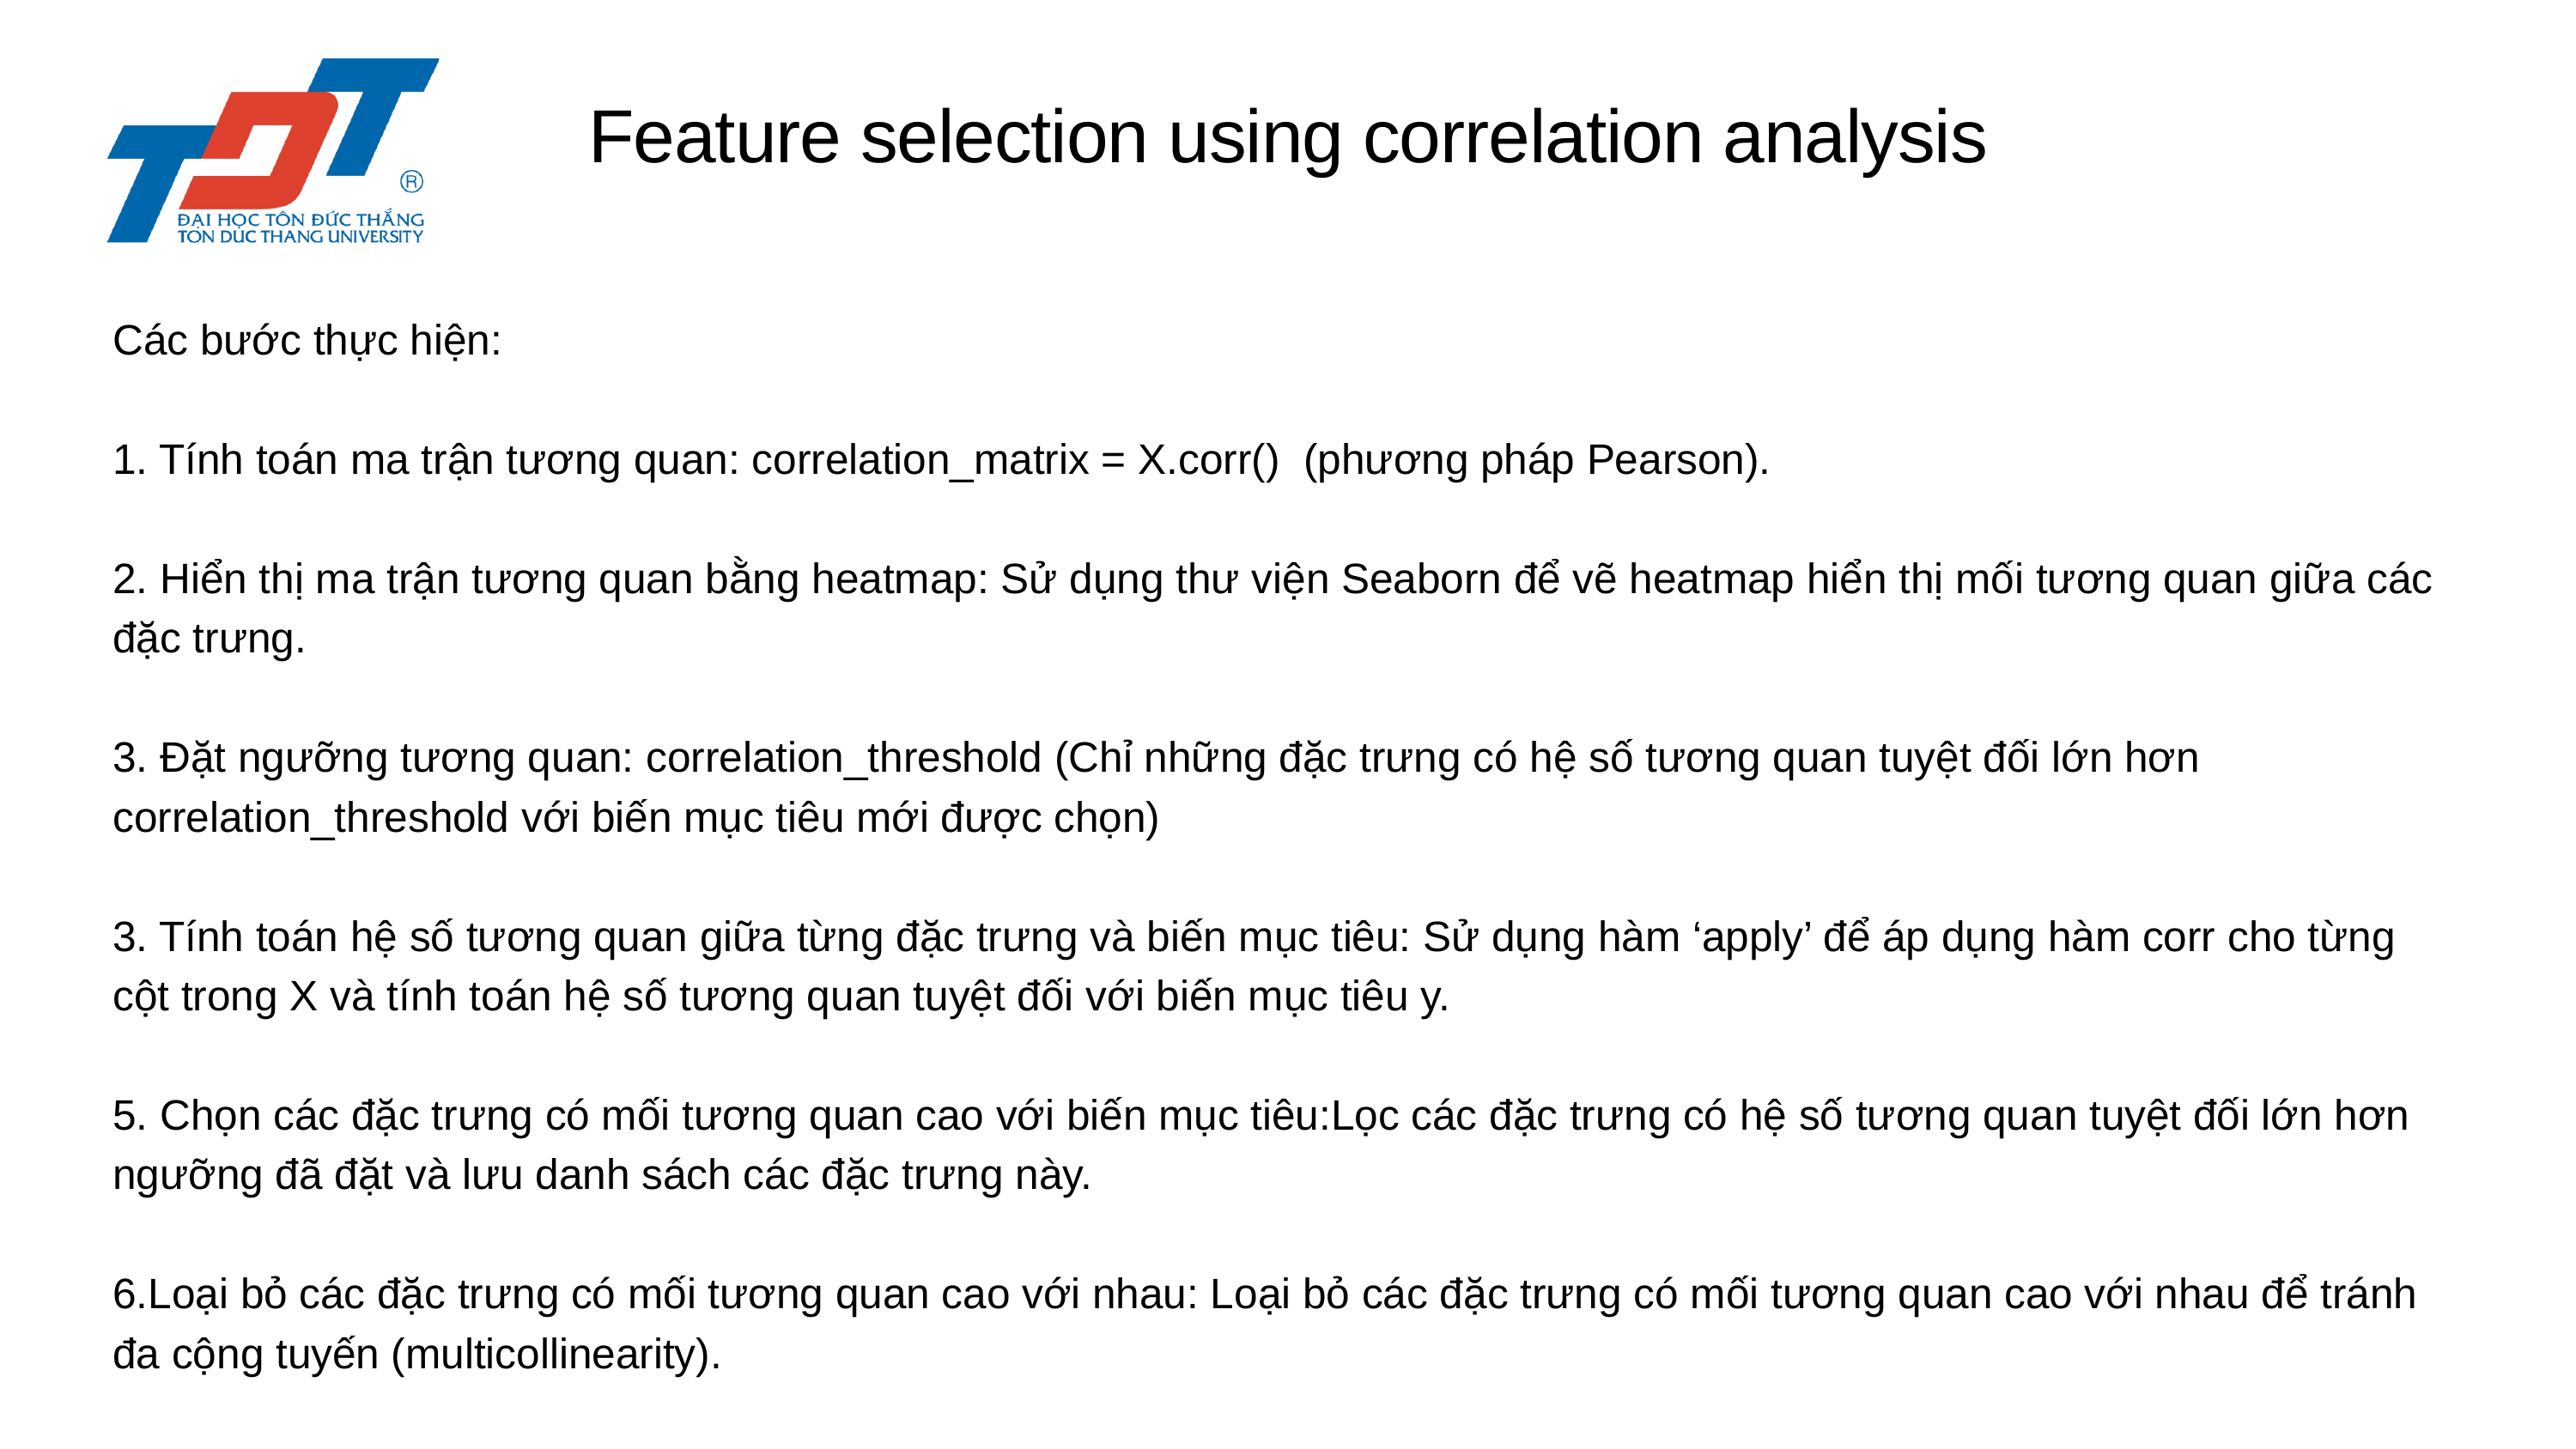

Feature selection using correlation analysis

Các bước thực hiện:

1. Tính toán ma trận tương quan: correlation_matrix = X.corr()  (phương pháp Pearson).

2. Hiển thị ma trận tương quan bằng heatmap: Sử dụng thư viện Seaborn để vẽ heatmap hiển thị mối tương quan giữa các đặc trưng.

3. Đặt ngưỡng tương quan: correlation_threshold (Chỉ những đặc trưng có hệ số tương quan tuyệt đối lớn hơn correlation_threshold với biến mục tiêu mới được chọn)

3. Tính toán hệ số tương quan giữa từng đặc trưng và biến mục tiêu: Sử dụng hàm ‘apply’ để áp dụng hàm corr cho từng cột trong X và tính toán hệ số tương quan tuyệt đối với biến mục tiêu y.

5. Chọn các đặc trưng có mối tương quan cao với biến mục tiêu:Lọc các đặc trưng có hệ số tương quan tuyệt đối lớn hơn ngưỡng đã đặt và lưu danh sách các đặc trưng này.

6.Loại bỏ các đặc trưng có mối tương quan cao với nhau: Loại bỏ các đặc trưng có mối tương quan cao với nhau để tránh đa cộng tuyến (multicollinearity).